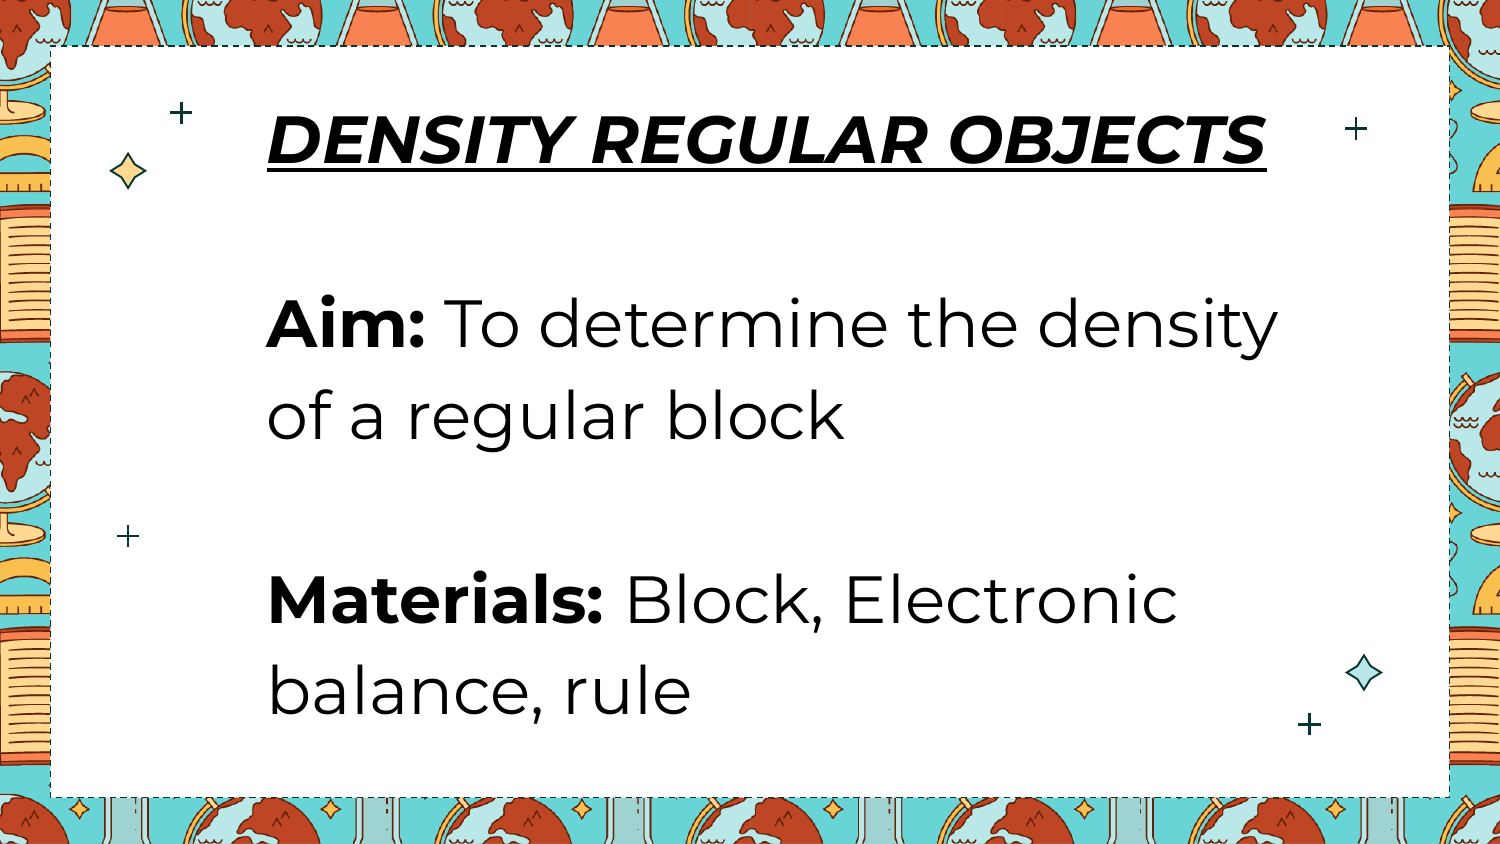

DENSITY REGULAR OBJECTS

Aim: To determine the density of a regular block

Materials: Block, Electronic balance, rule